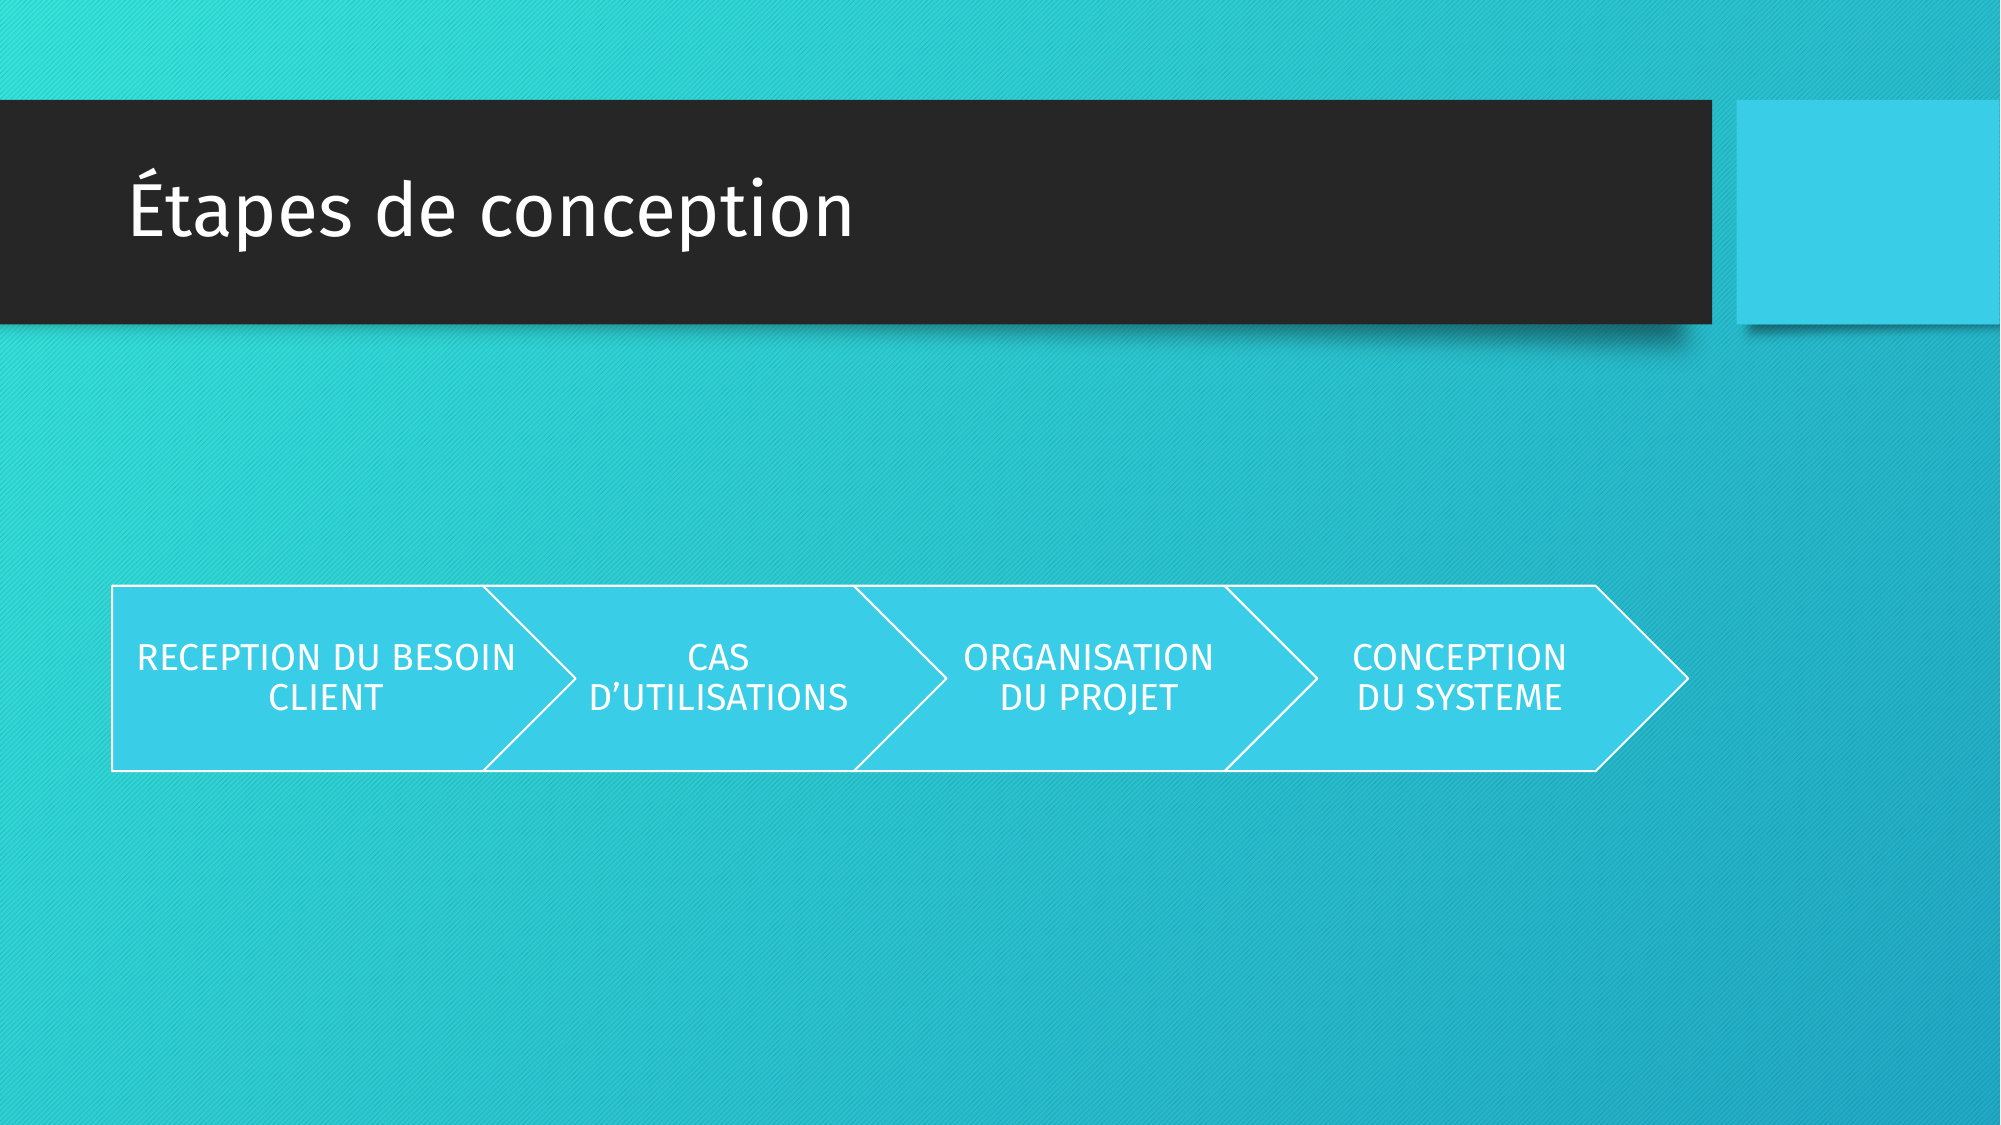

# Étapes de conception
RECEPTION DU BESOIN CLIENT
CAS D’UTILISATIONS
ORGANISATION DU PROJET
CONCEPTION DU SYSTEME